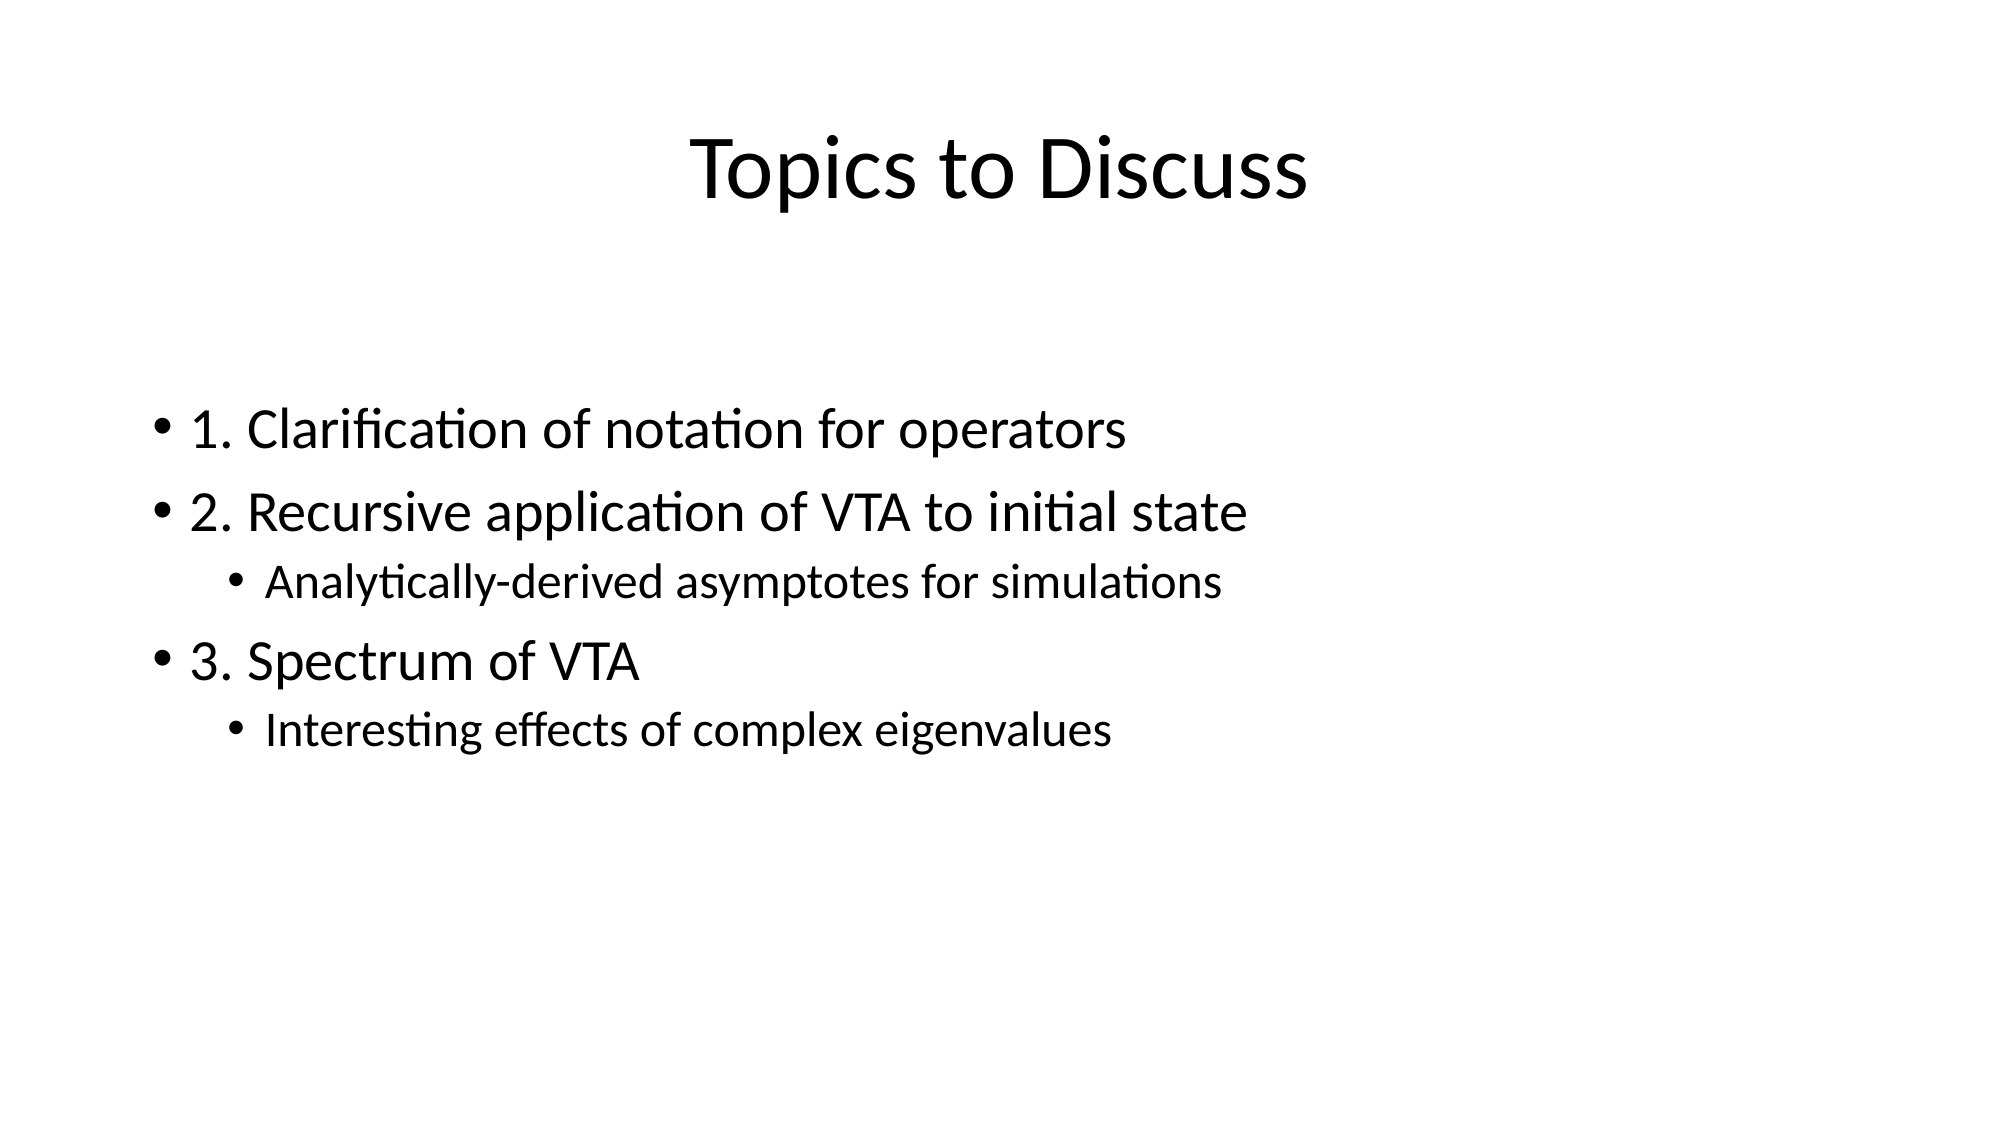

# Topics to Discuss

1. Clarification of notation for operators
2. Recursive application of VTA to initial state
Analytically-derived asymptotes for simulations
3. Spectrum of VTA
Interesting effects of complex eigenvalues